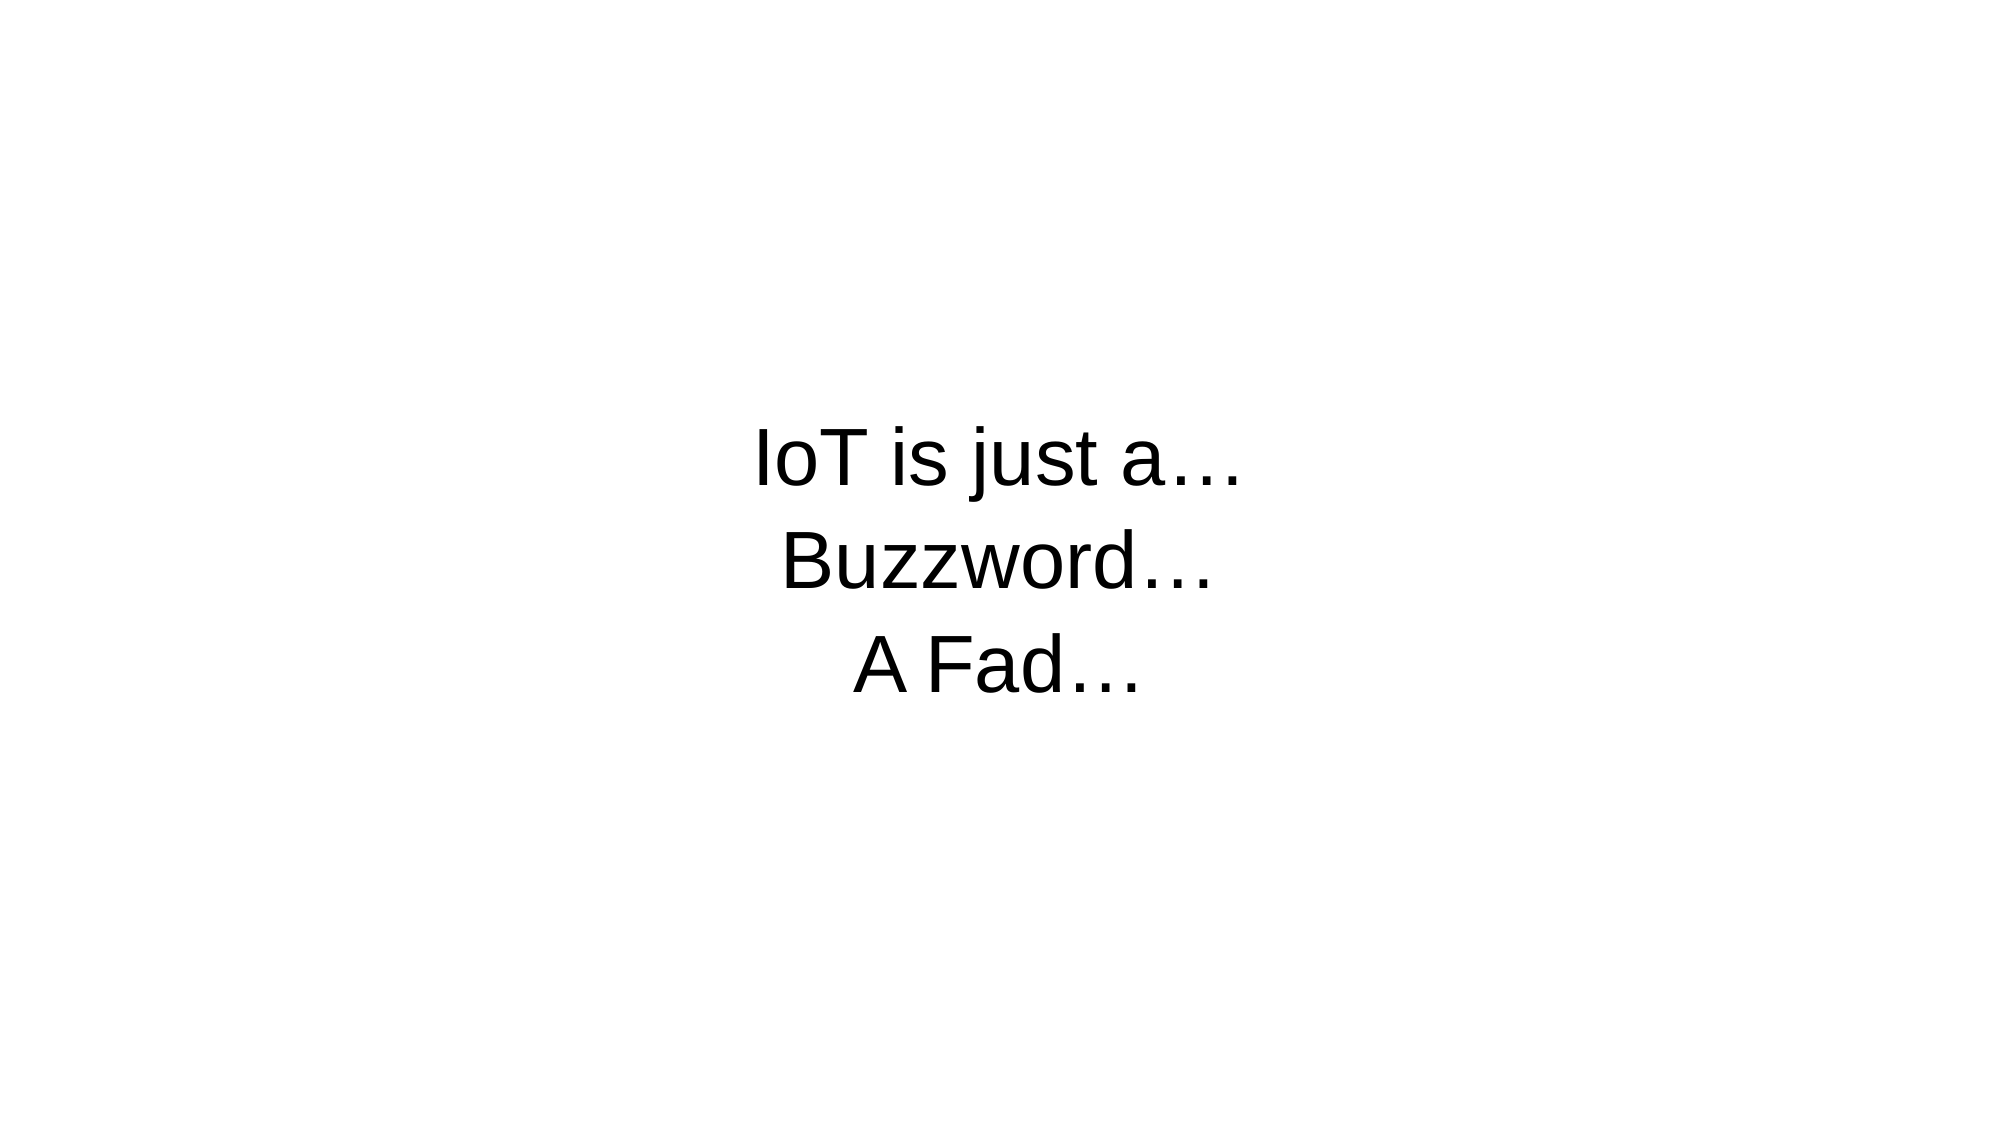

IoT is just a…
Buzzword…
A Fad…